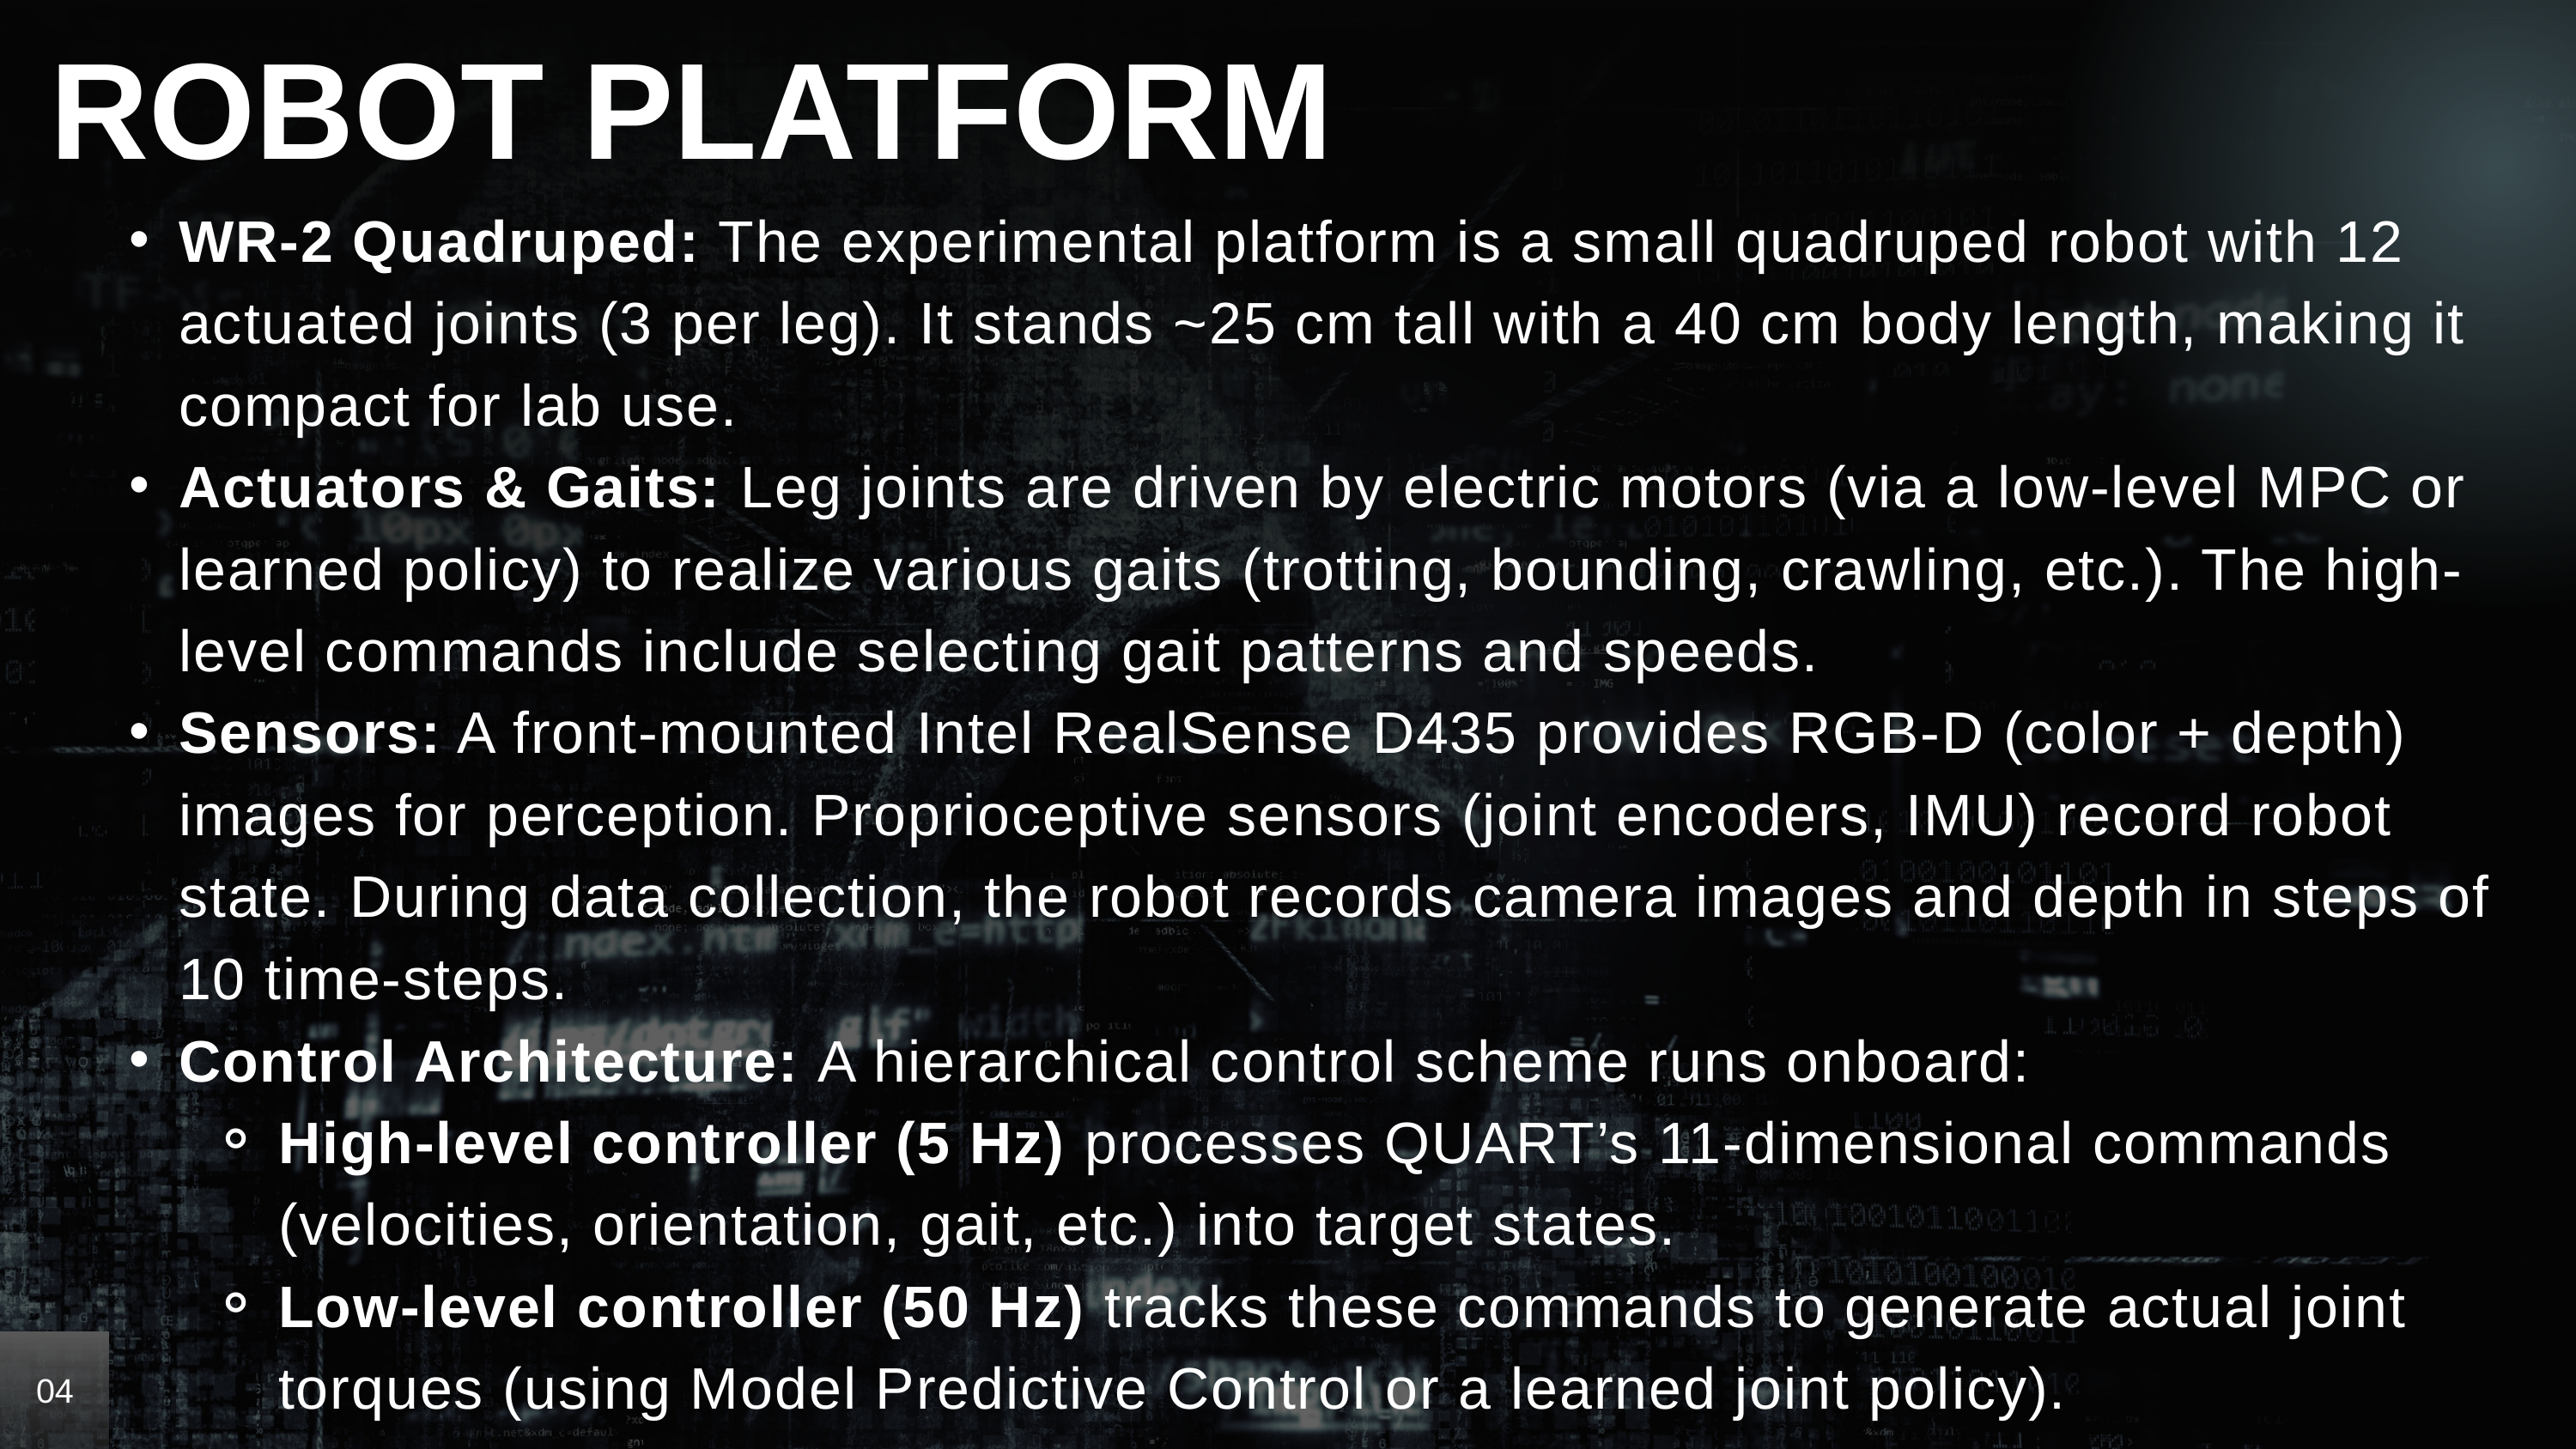

ROBOT PLATFORM
WR-2 Quadruped: The experimental platform is a small quadruped robot with 12 actuated joints (3 per leg). It stands ~25 cm tall with a 40 cm body length, making it compact for lab use.
Actuators & Gaits: Leg joints are driven by electric motors (via a low-level MPC or learned policy) to realize various gaits (trotting, bounding, crawling, etc.). The high-level commands include selecting gait patterns and speeds.
Sensors: A front-mounted Intel RealSense D435 provides RGB-D (color + depth) images for perception. Proprioceptive sensors (joint encoders, IMU) record robot state. During data collection, the robot records camera images and depth in steps of 10 time-steps.
Control Architecture: A hierarchical control scheme runs onboard:
High-level controller (5 Hz) processes QUART’s 11-dimensional commands (velocities, orientation, gait, etc.) into target states.
Low-level controller (50 Hz) tracks these commands to generate actual joint torques (using Model Predictive Control or a learned joint policy).

04